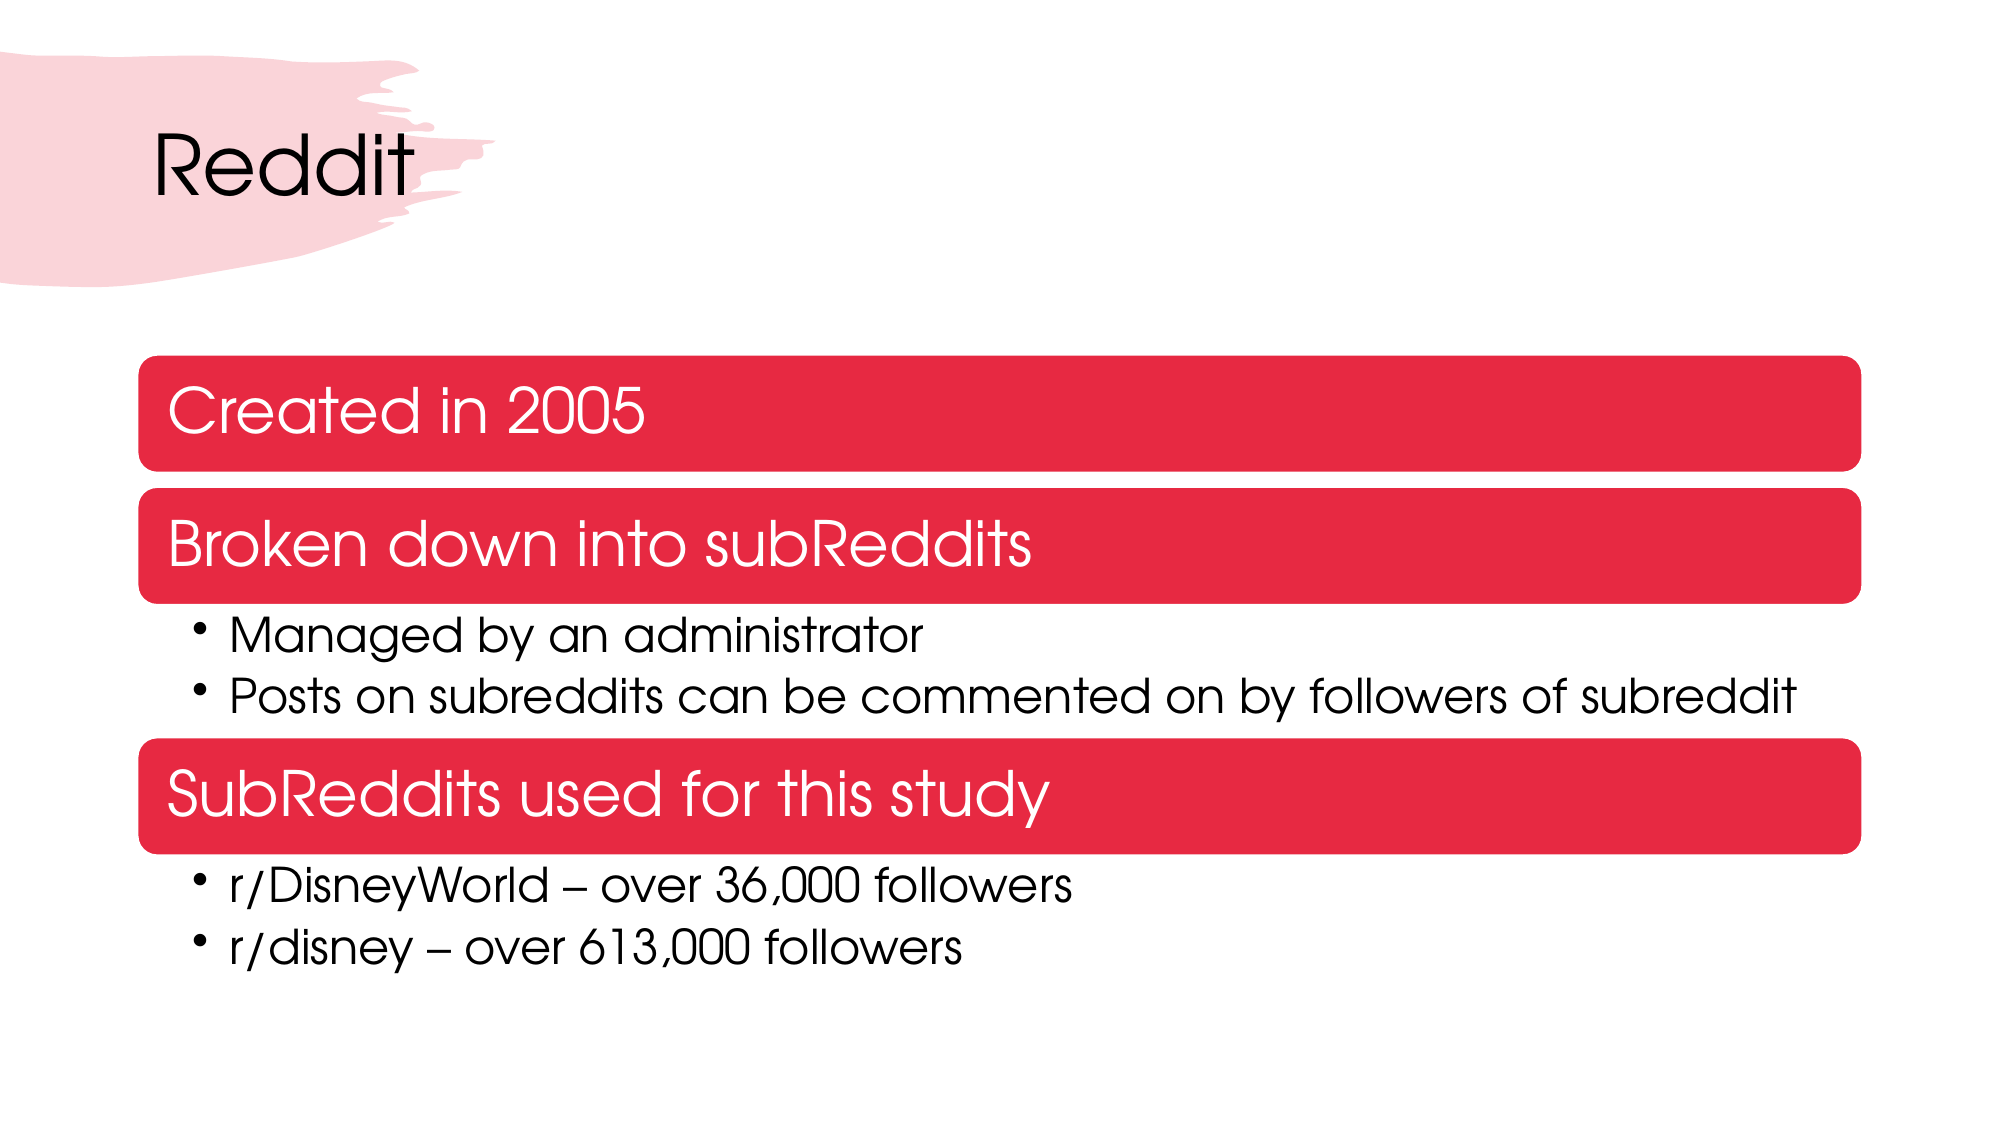

# Reddit
Created in 2005
Broken down into subReddits
Managed by an administrator
Posts on subreddits can be commented on by followers of subreddit
SubReddits used for this study
r/DisneyWorld – over 36,000 followers
r/disney – over 613,000 followers